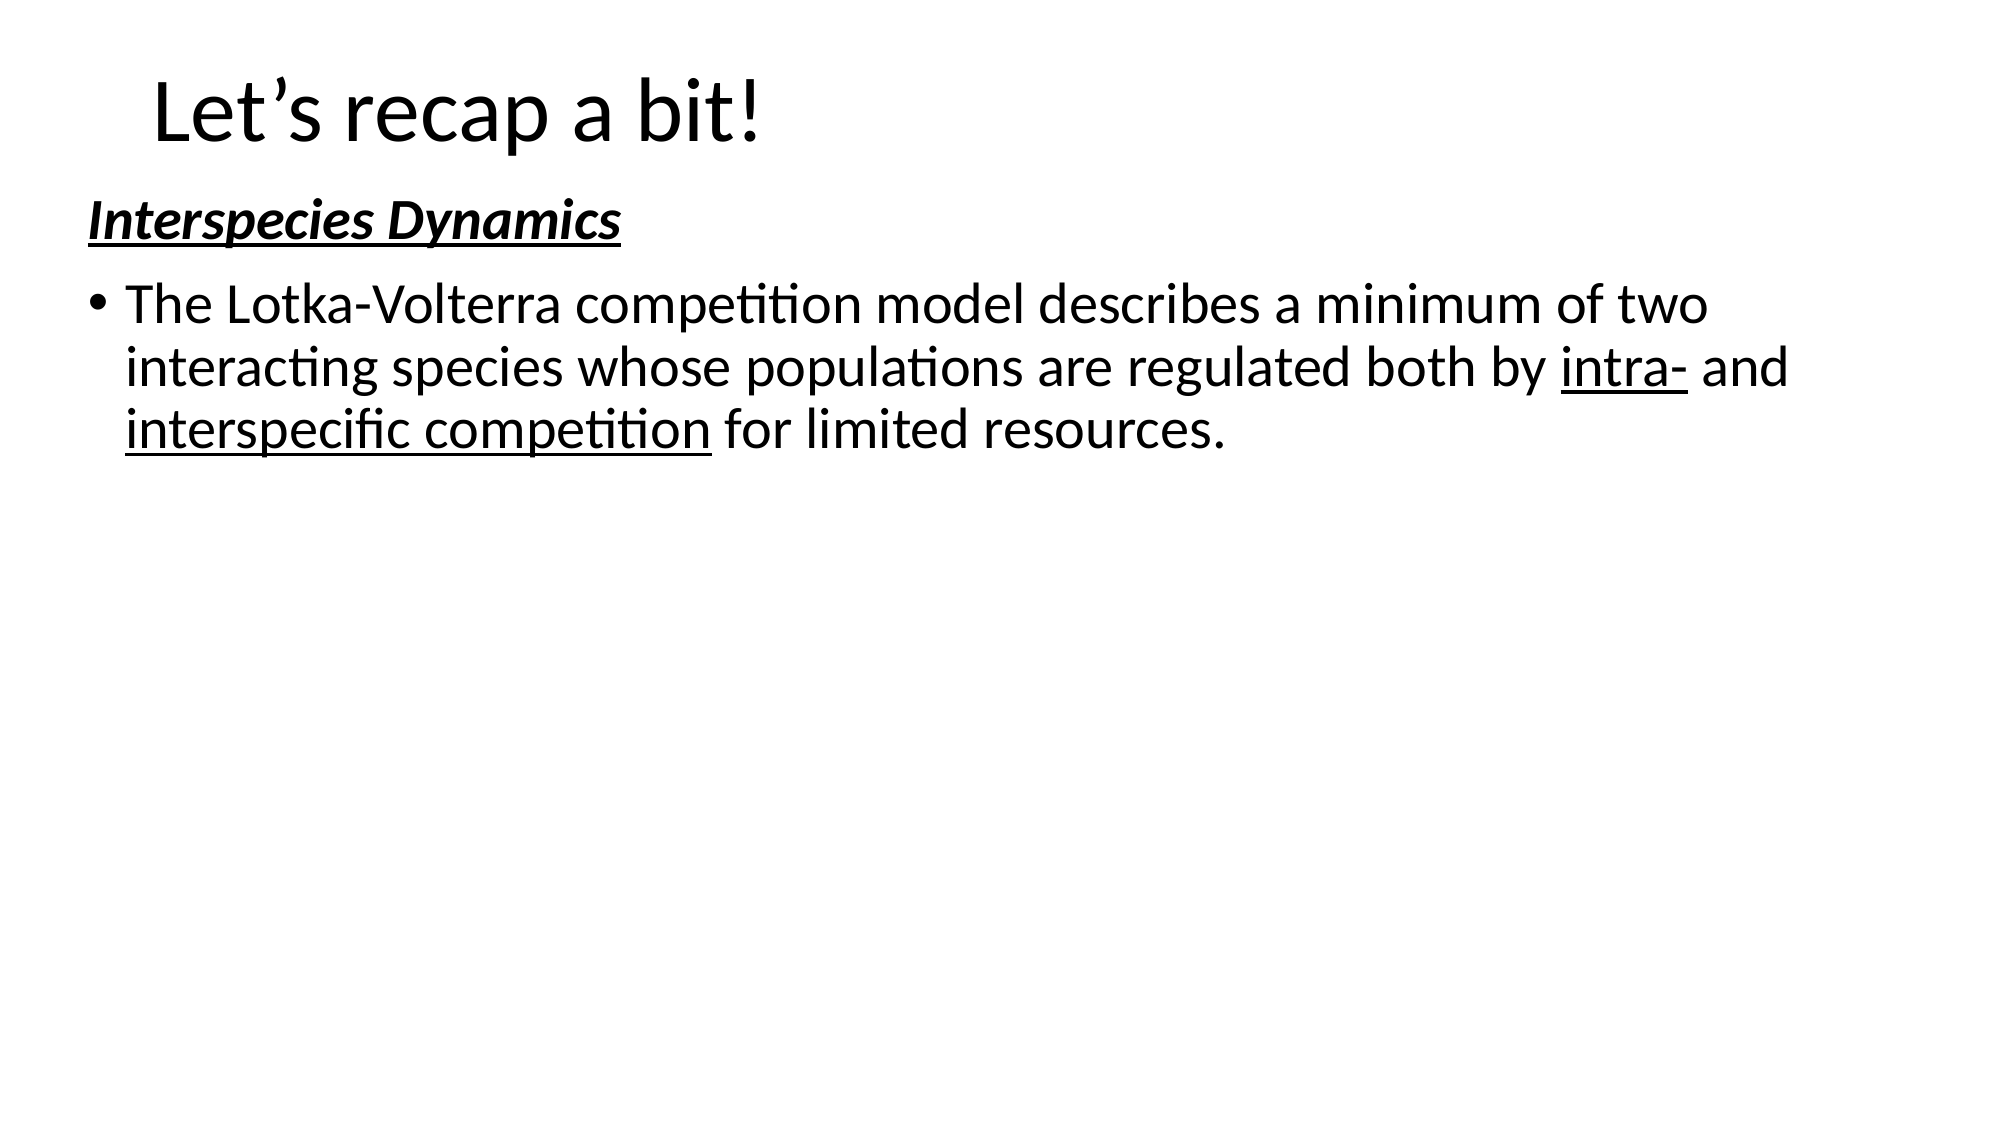

# Let’s recap a bit!
Interspecies Dynamics
The Lotka-Volterra competition model describes a minimum of two interacting species whose populations are regulated both by intra- and interspecific competition for limited resources.
We can draw the nullclines (or zero-growth isoclines) of this model. These lines describe the conditions under which the population size of one of the two species is at equilibrium (i.e. not changing).
The four equilibria of the system give the conditions under which the population size of neither species is changing. Under certain parameter conditions, we can find an equilibrium in which the two species demonstrate stable coexistence.
We can determine the stability of the system using vector addition on the nullcline planes.